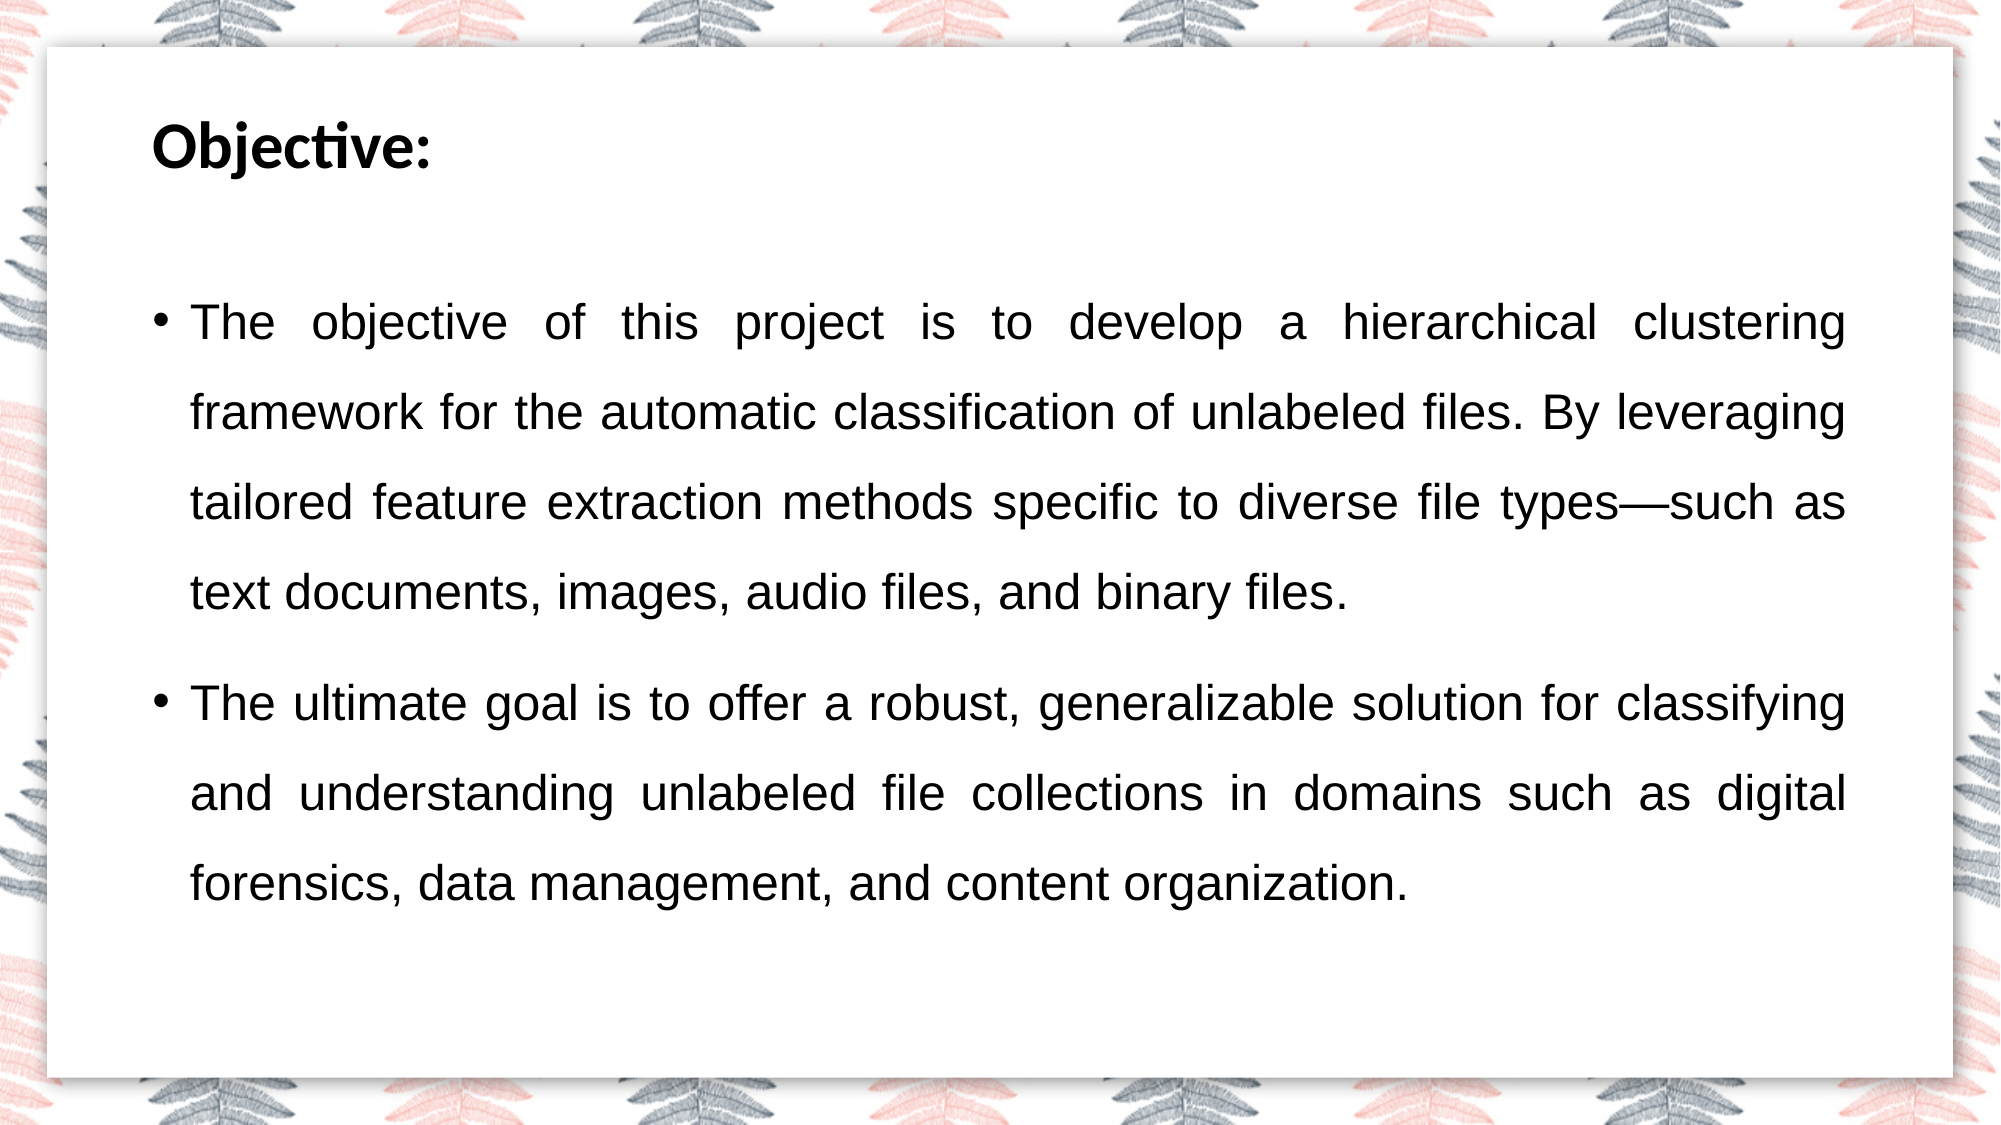

Objective:
The objective of this project is to develop a hierarchical clustering framework for the automatic classification of unlabeled files. By leveraging tailored feature extraction methods specific to diverse file types—such as text documents, images, audio files, and binary files.
The ultimate goal is to offer a robust, generalizable solution for classifying and understanding unlabeled file collections in domains such as digital forensics, data management, and content organization.